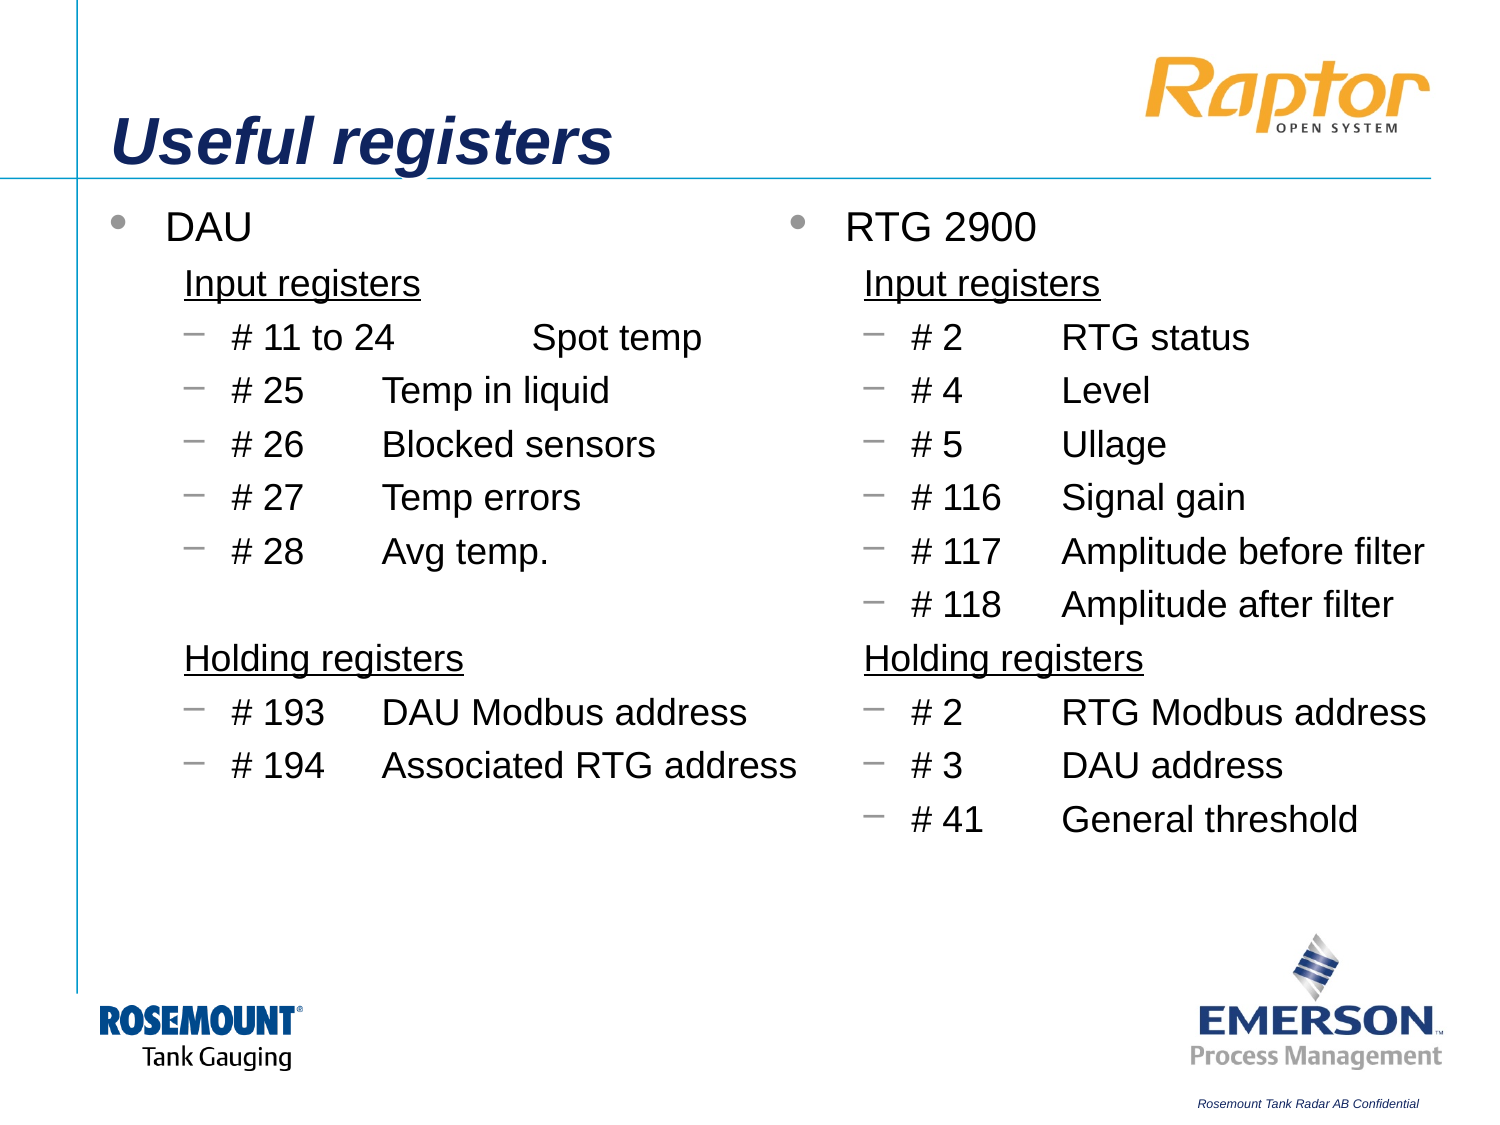

# Useful registers
DAU
Input registers
# 11 to 24	Spot temp
# 25	Temp in liquid
# 26	Blocked sensors
# 27	Temp errors
# 28	Avg temp.

Holding registers
# 193	DAU Modbus address
# 194	Associated RTG address

RTG 2900
Input registers
# 2	RTG status
# 4	Level
# 5	Ullage
# 116	Signal gain
# 117	Amplitude before filter
# 118	Amplitude after filter
Holding registers
# 2	RTG Modbus address
# 3	DAU address
# 41	General threshold